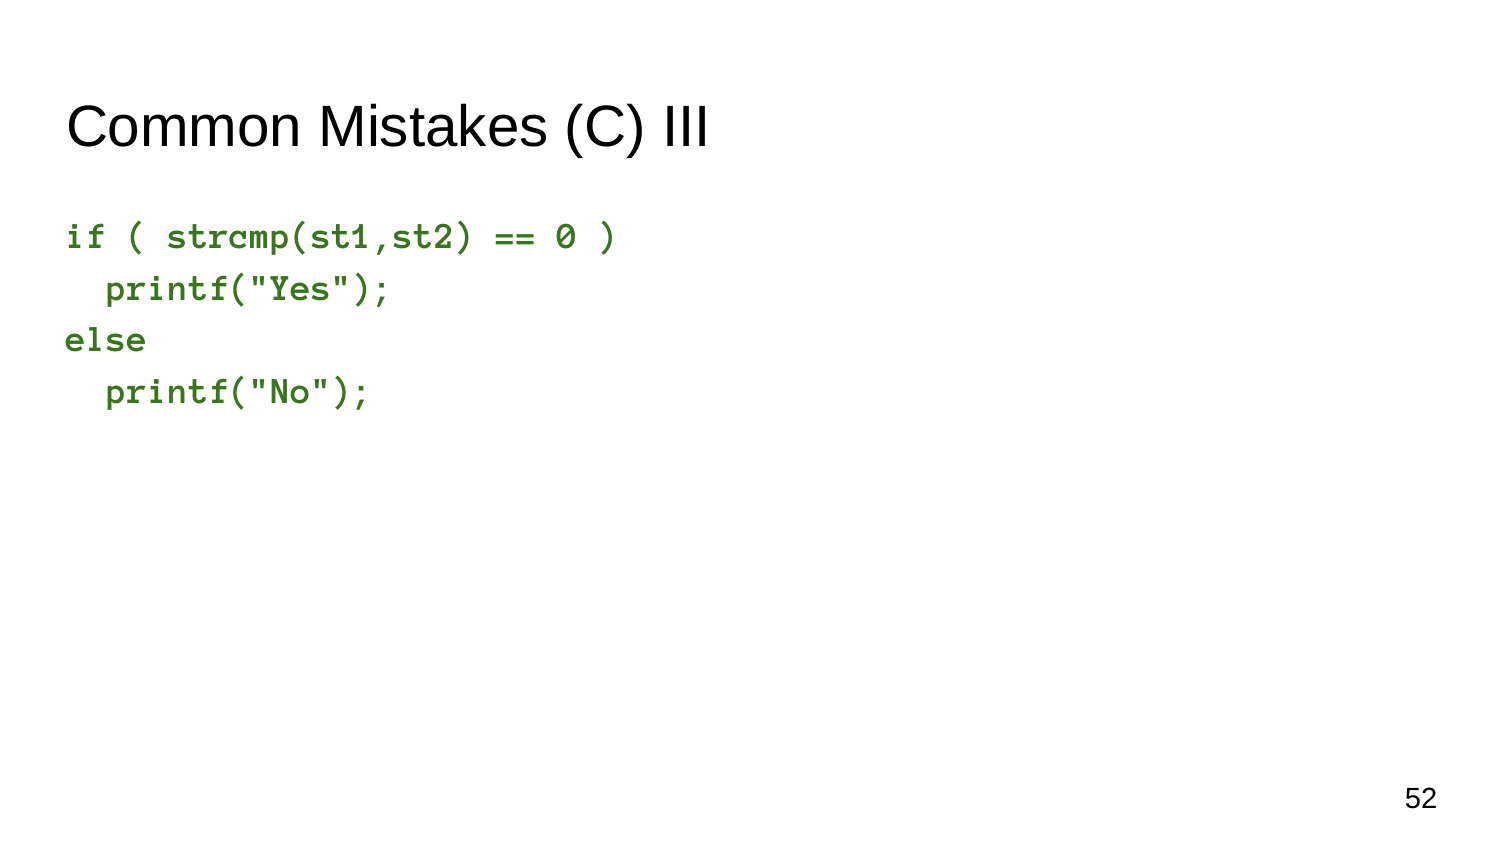

# Common Mistakes (C) III
if ( strcmp(st1,st2) == 0 )
  printf("Yes");
else
  printf("No");

52